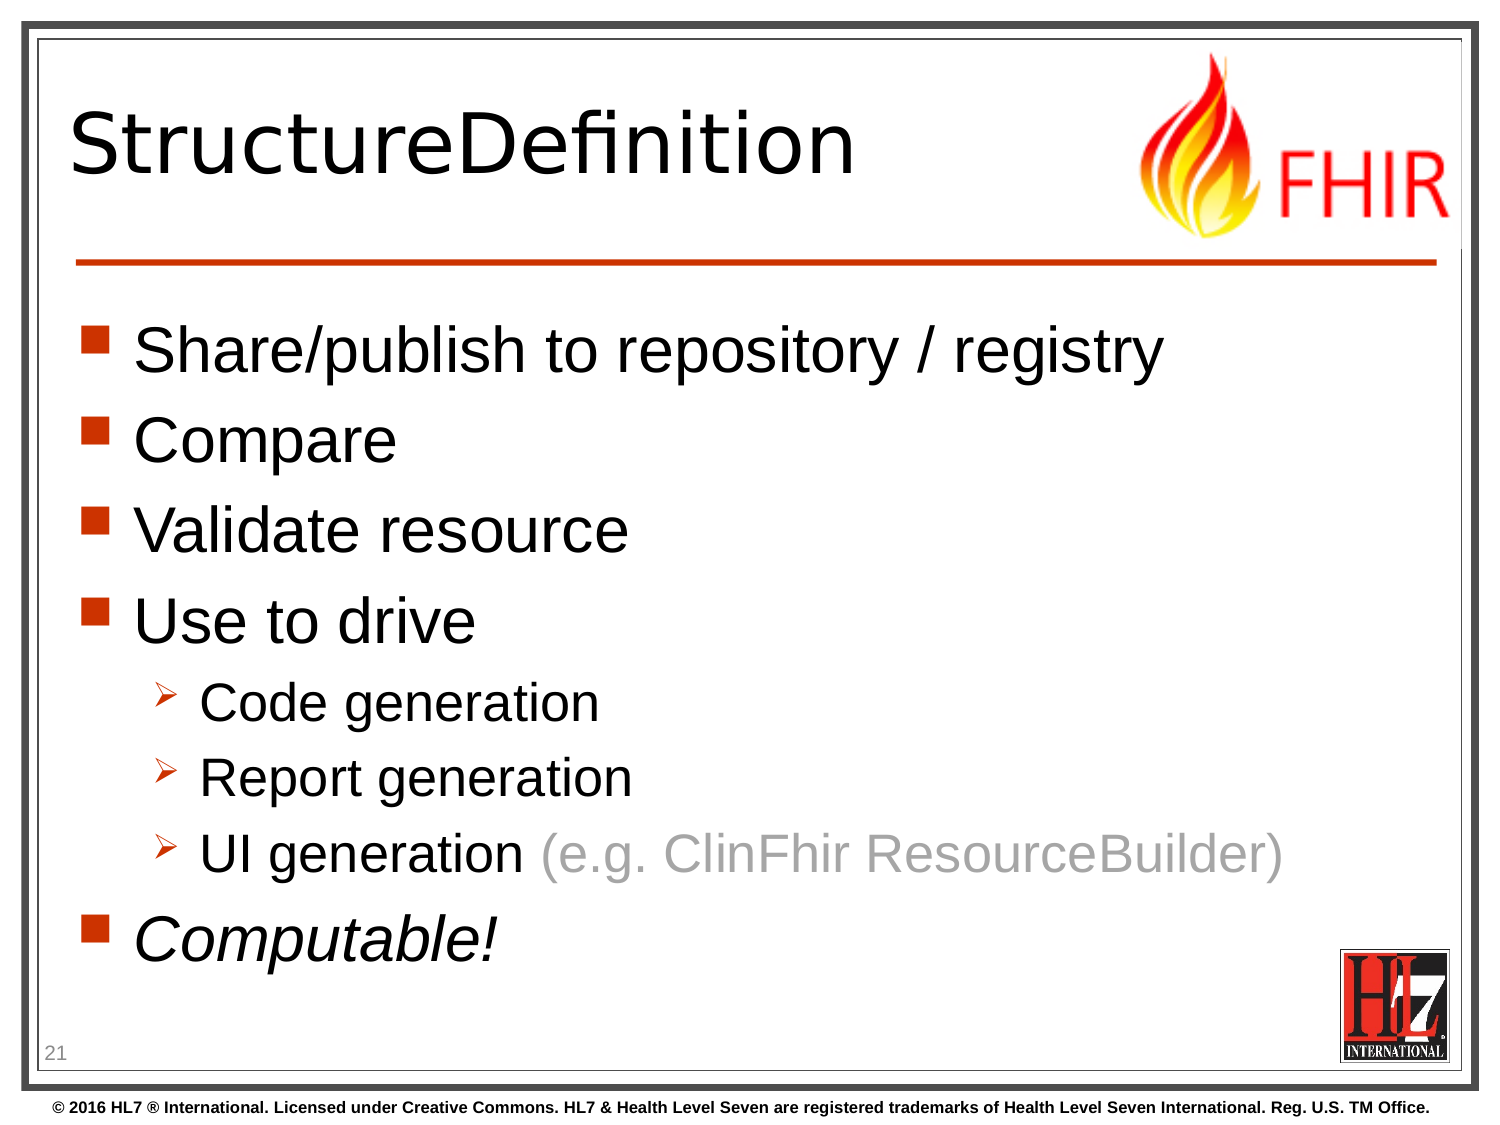

# StructureDefinition
Share/publish to repository / registry
Compare
Validate resource
Use to drive
Code generation
Report generation
UI generation (e.g. ClinFhir ResourceBuilder)
Computable!
21